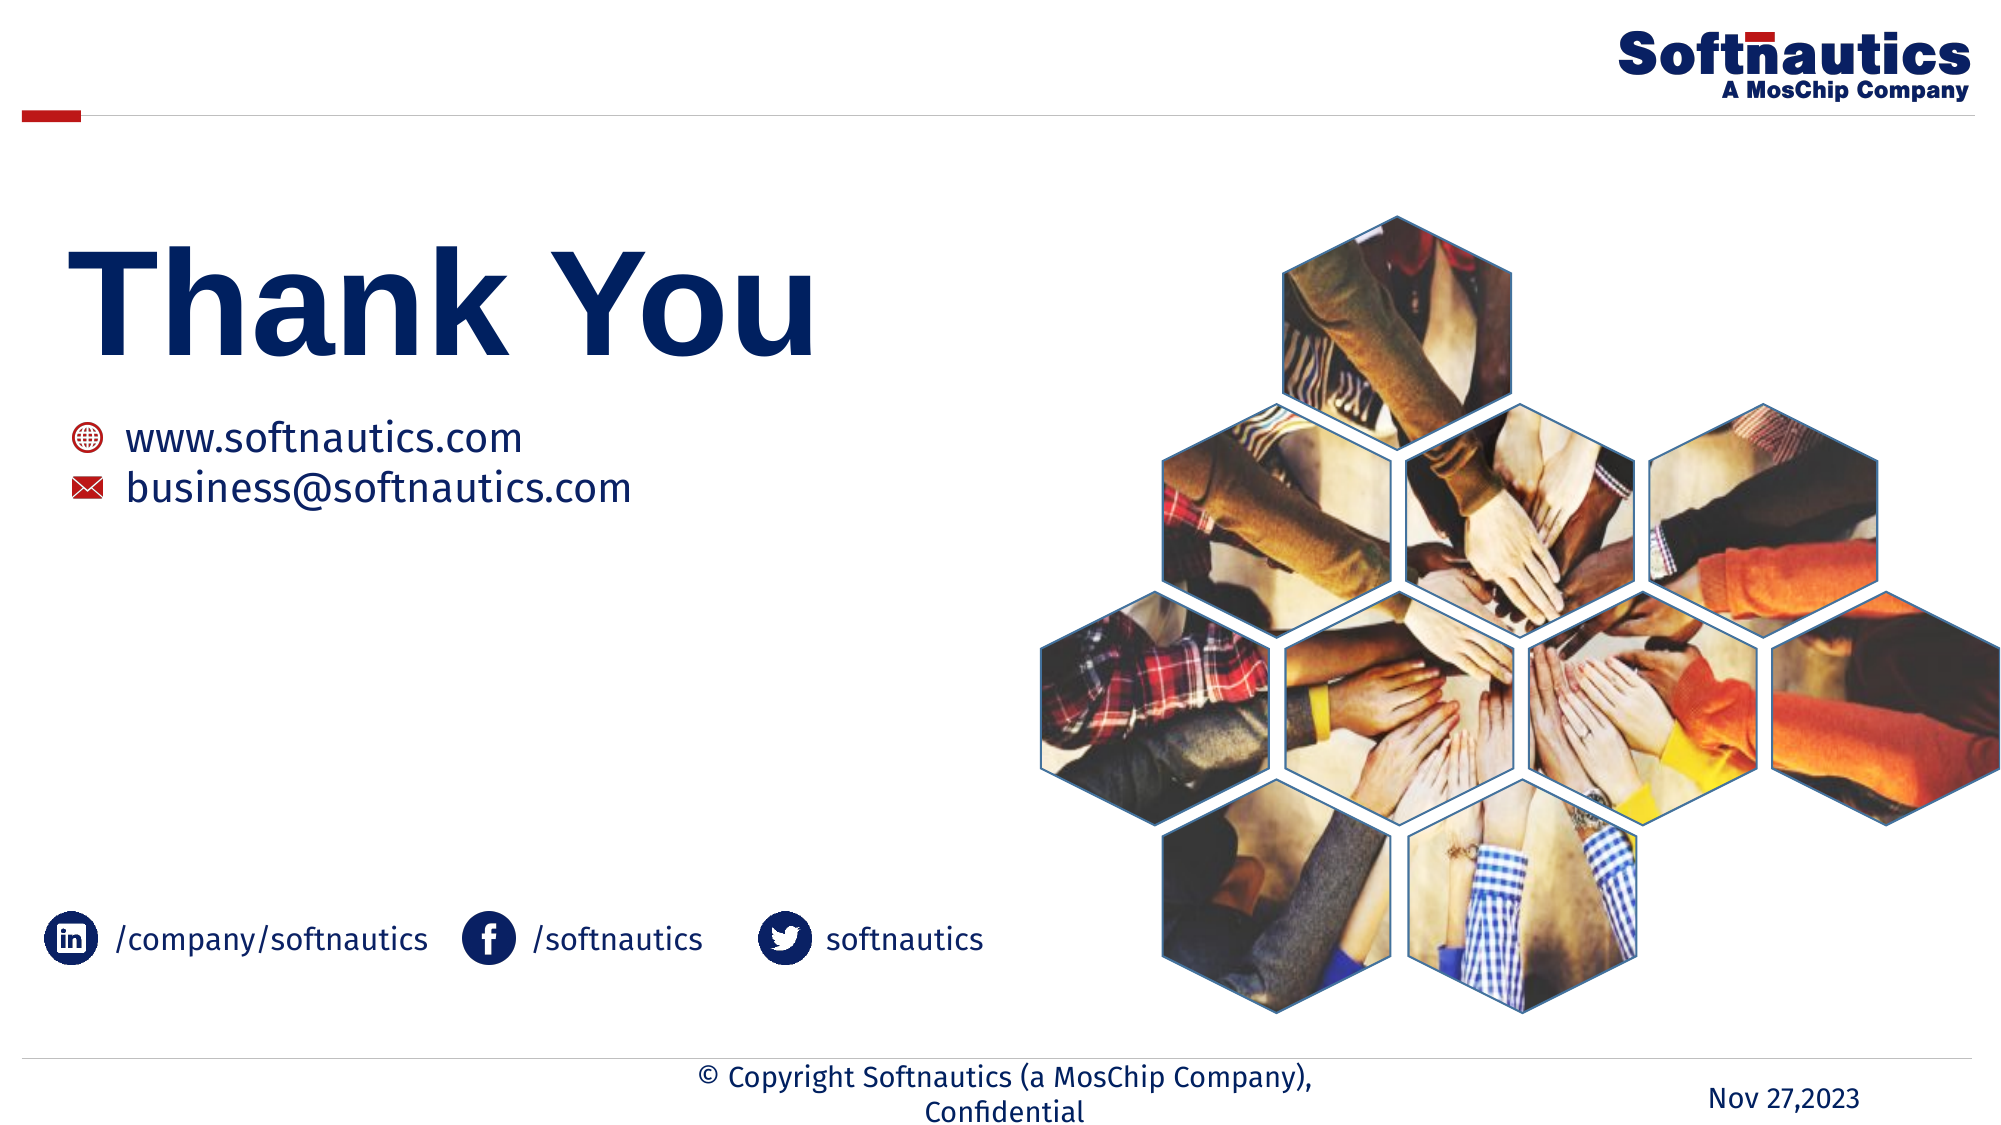

© Copyright Softnautics (a MosChip Company), Confidential
June 12, 2023
Nov 27,2023